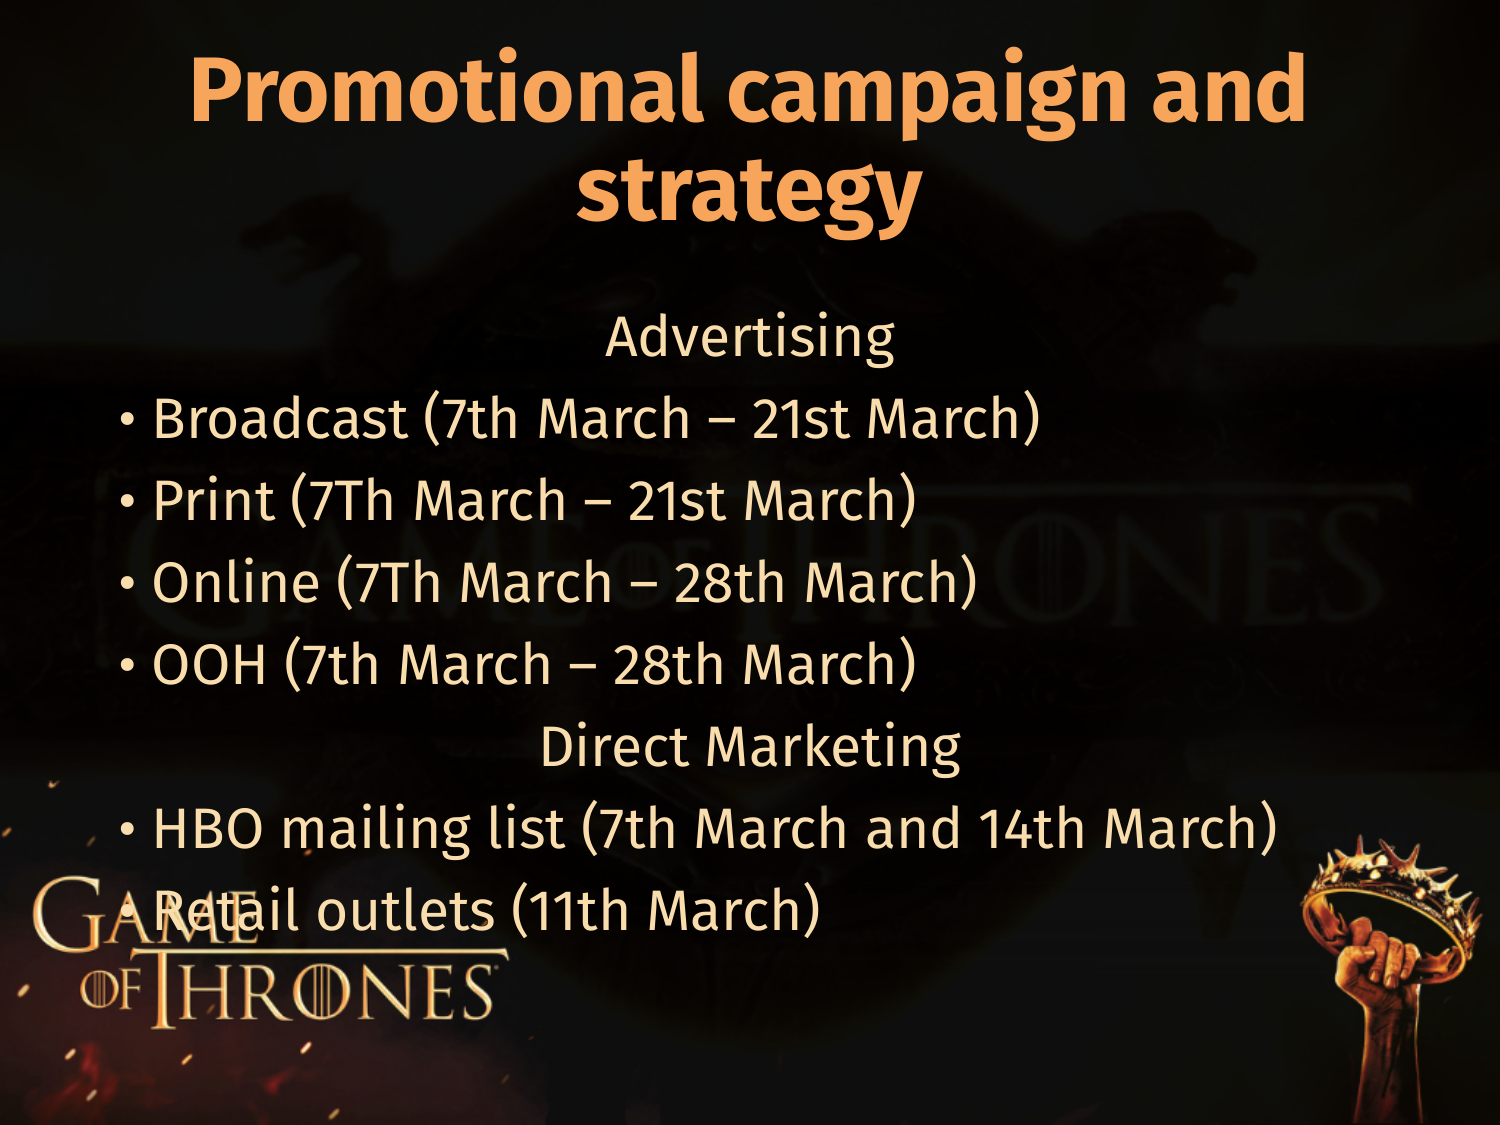

Promotional campaign and
strategy
Advertising
• Broadcast (7th March – 21st March)
• Print (7Th March – 21st March)
• Online (7Th March – 28th March)
• OOH (7th March – 28th March)
Direct Marketing
• HBO mailing list (7th March and 14th March)
• Retail outlets (11th March)